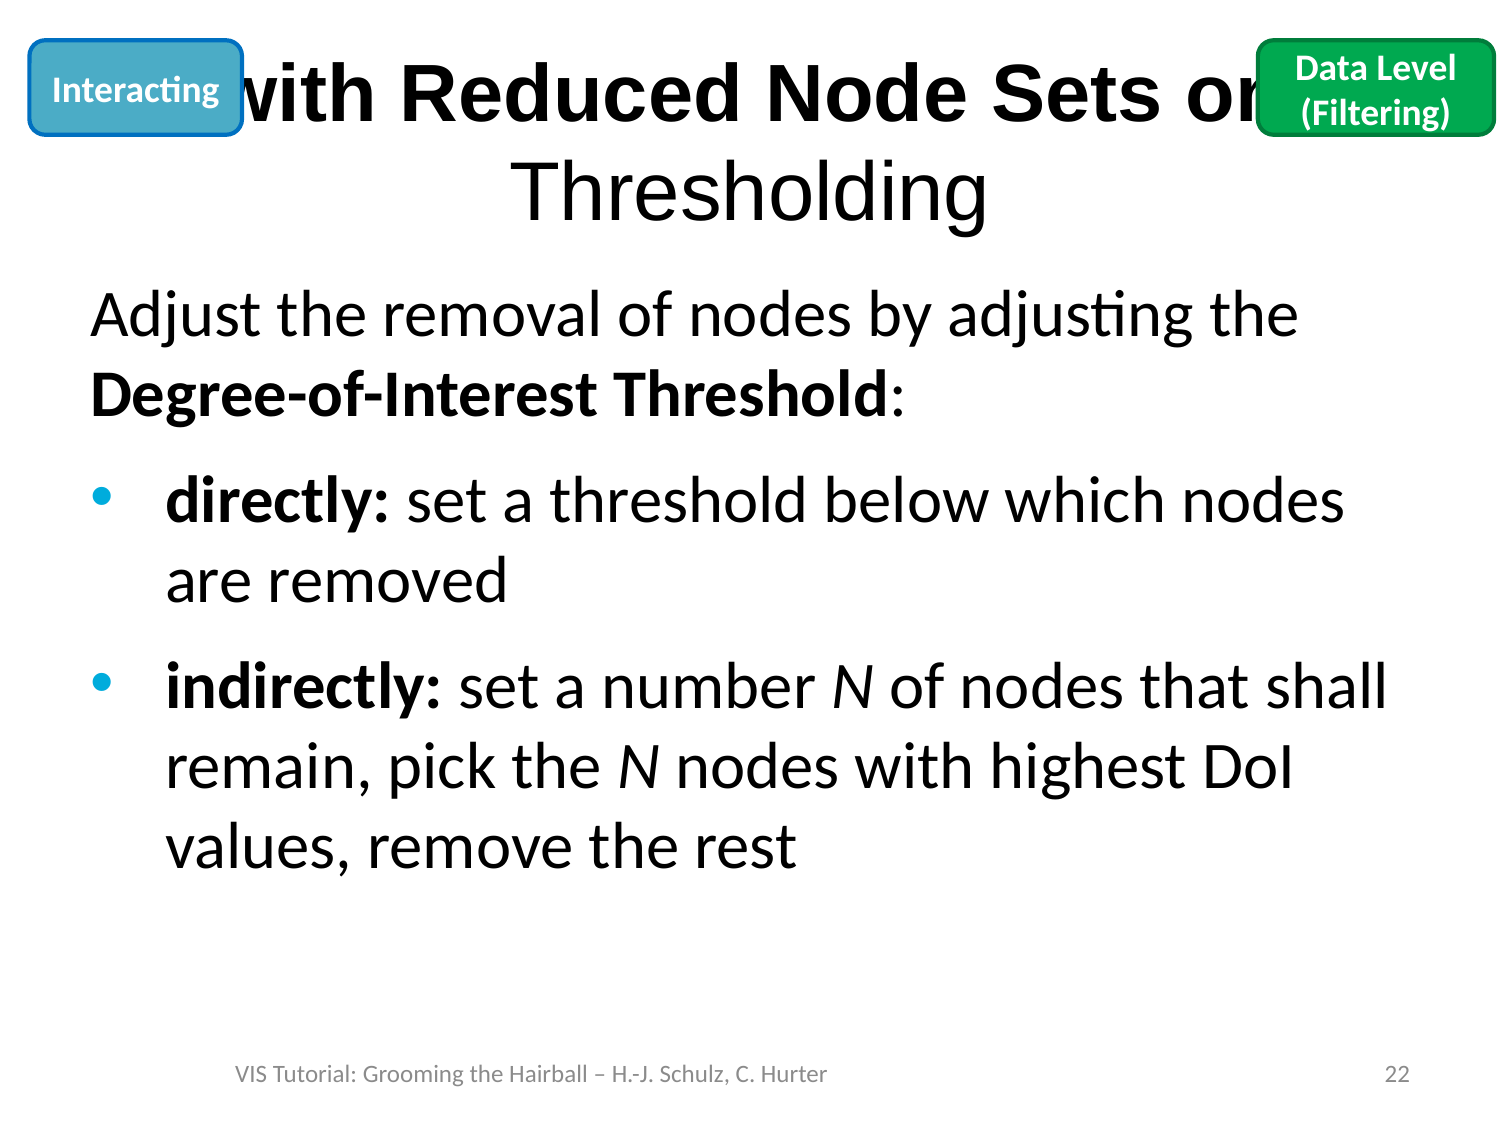

Interacting
Data Level (Filtering)
# with Reduced Node Sets on Thresholding
Adjust the removal of nodes by adjusting the Degree-of-Interest Threshold:
directly: set a threshold below which nodes are removed
indirectly: set a number N of nodes that shall remain, pick the N nodes with highest DoI values, remove the rest
VIS Tutorial: Grooming the Hairball – H.-J. Schulz, C. Hurter
22